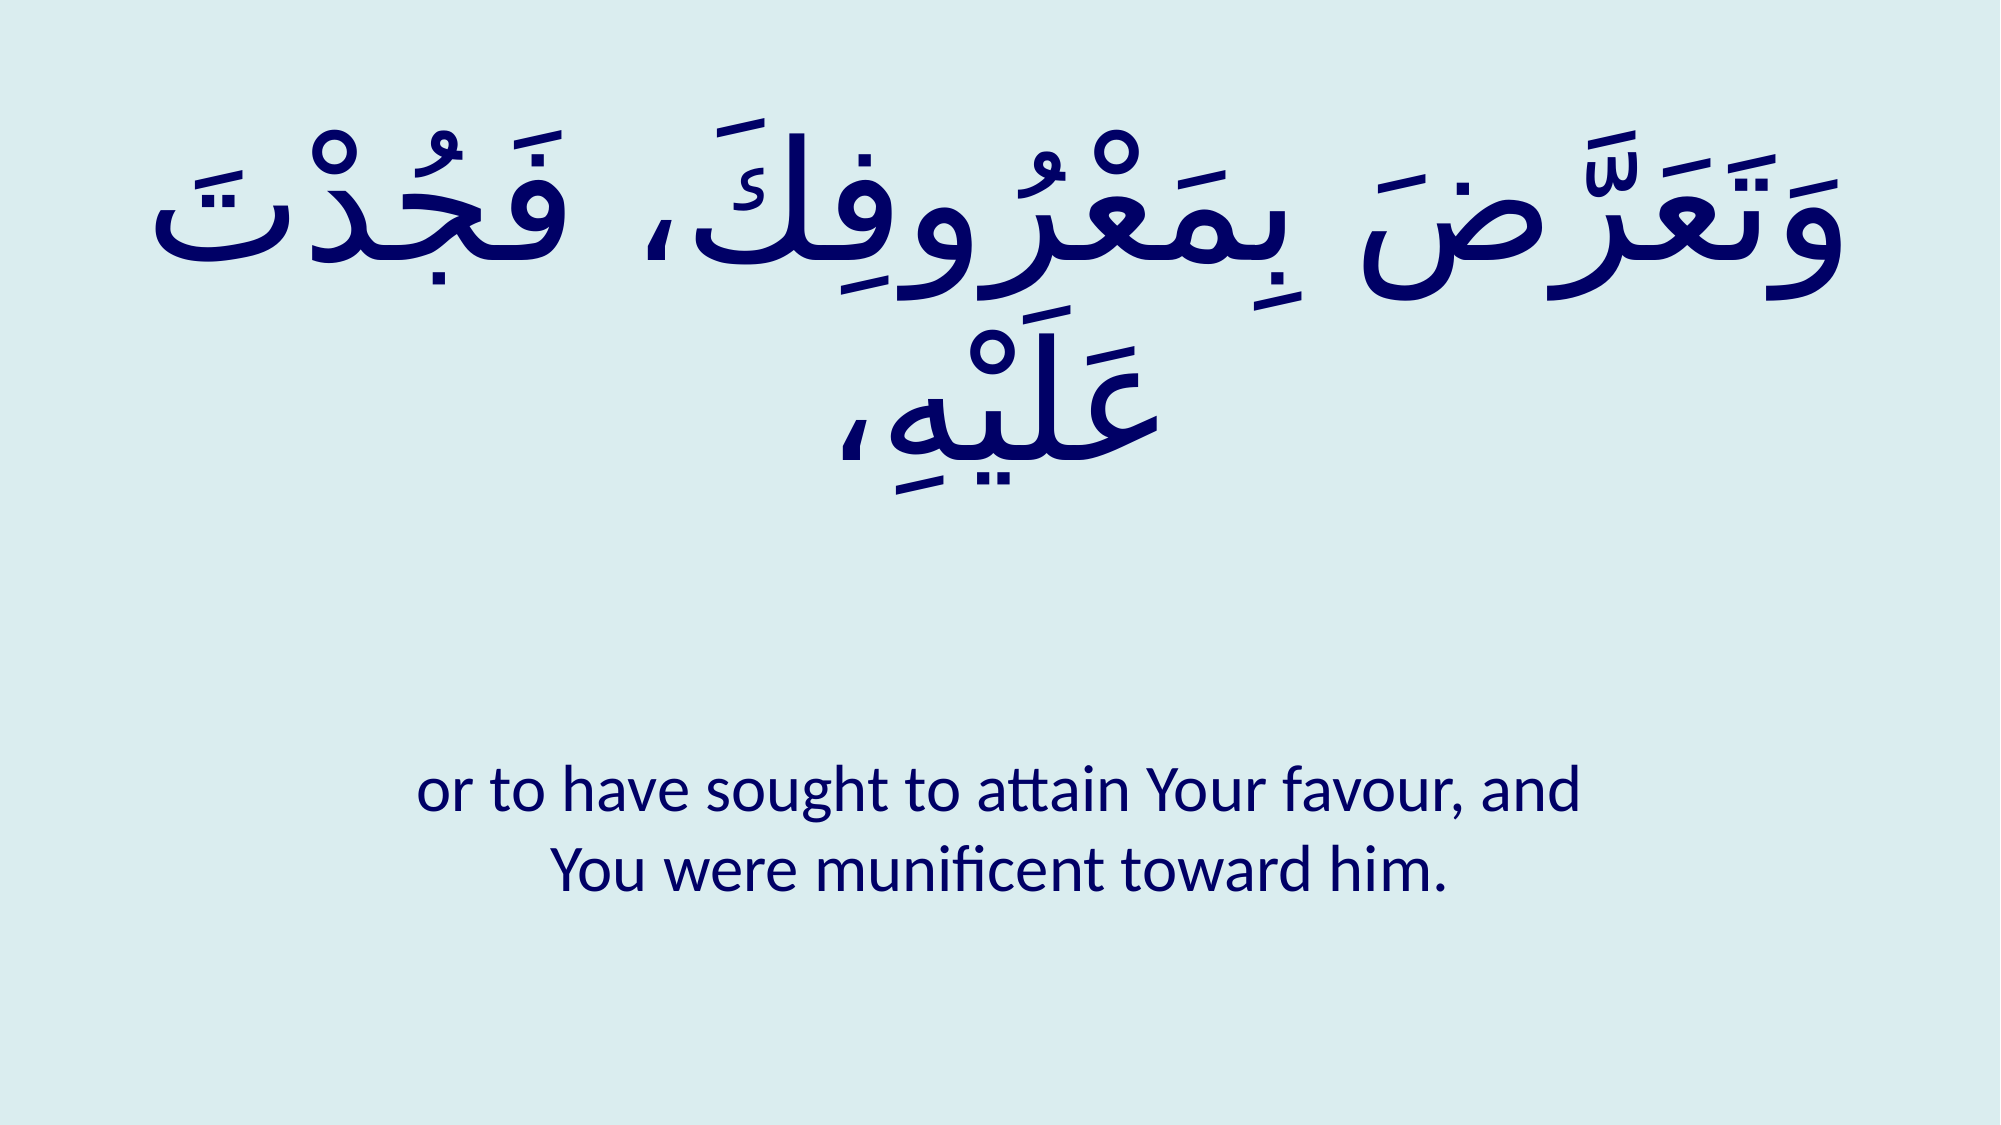

# وَتَعَرَّضَ بِمَعْرُوفِكَ، فَجُدْتَ عَلَيْهِ،
or to have sought to attain Your favour, and You were munificent toward him.